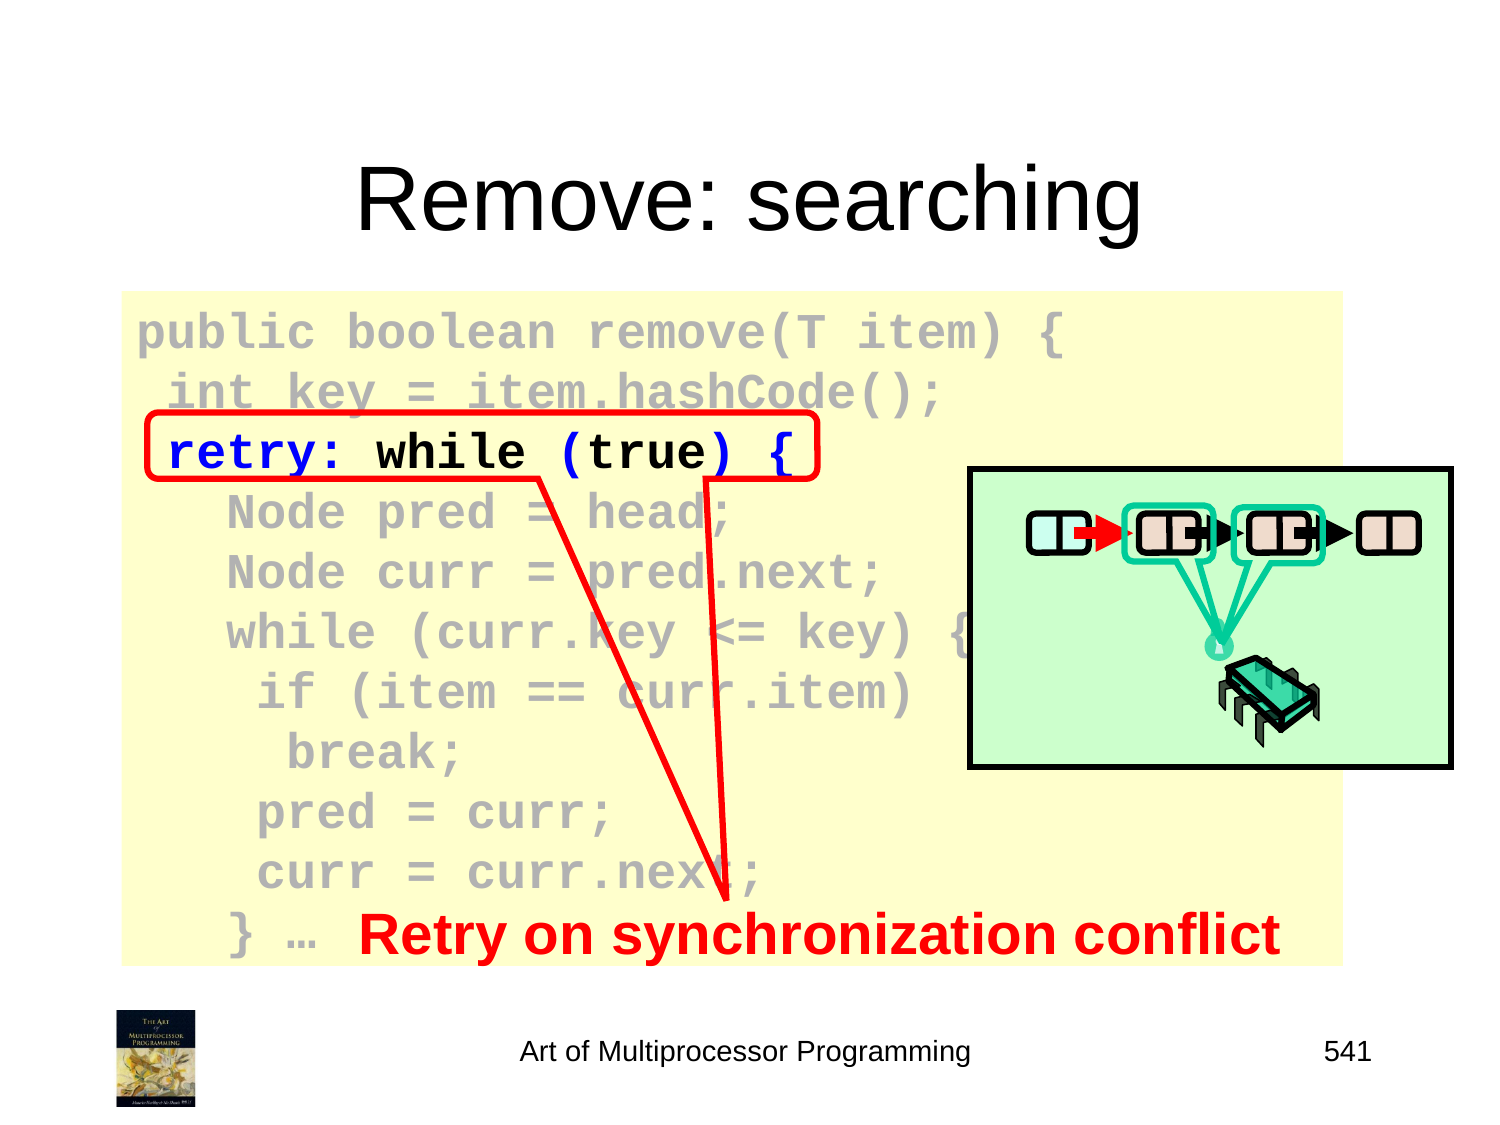

# Remove: searching
public boolean remove(T item) {
 int key = item.hashCode();
 retry: while (true) {
   Node pred = head;
   Node curr = pred.next;
   while (curr.key <= key) {
    if (item == curr.item)
     break;
    pred = curr;
    curr = curr.next;
   } …

Retry on synchronization conflict
Art of Multiprocessor Programming
541